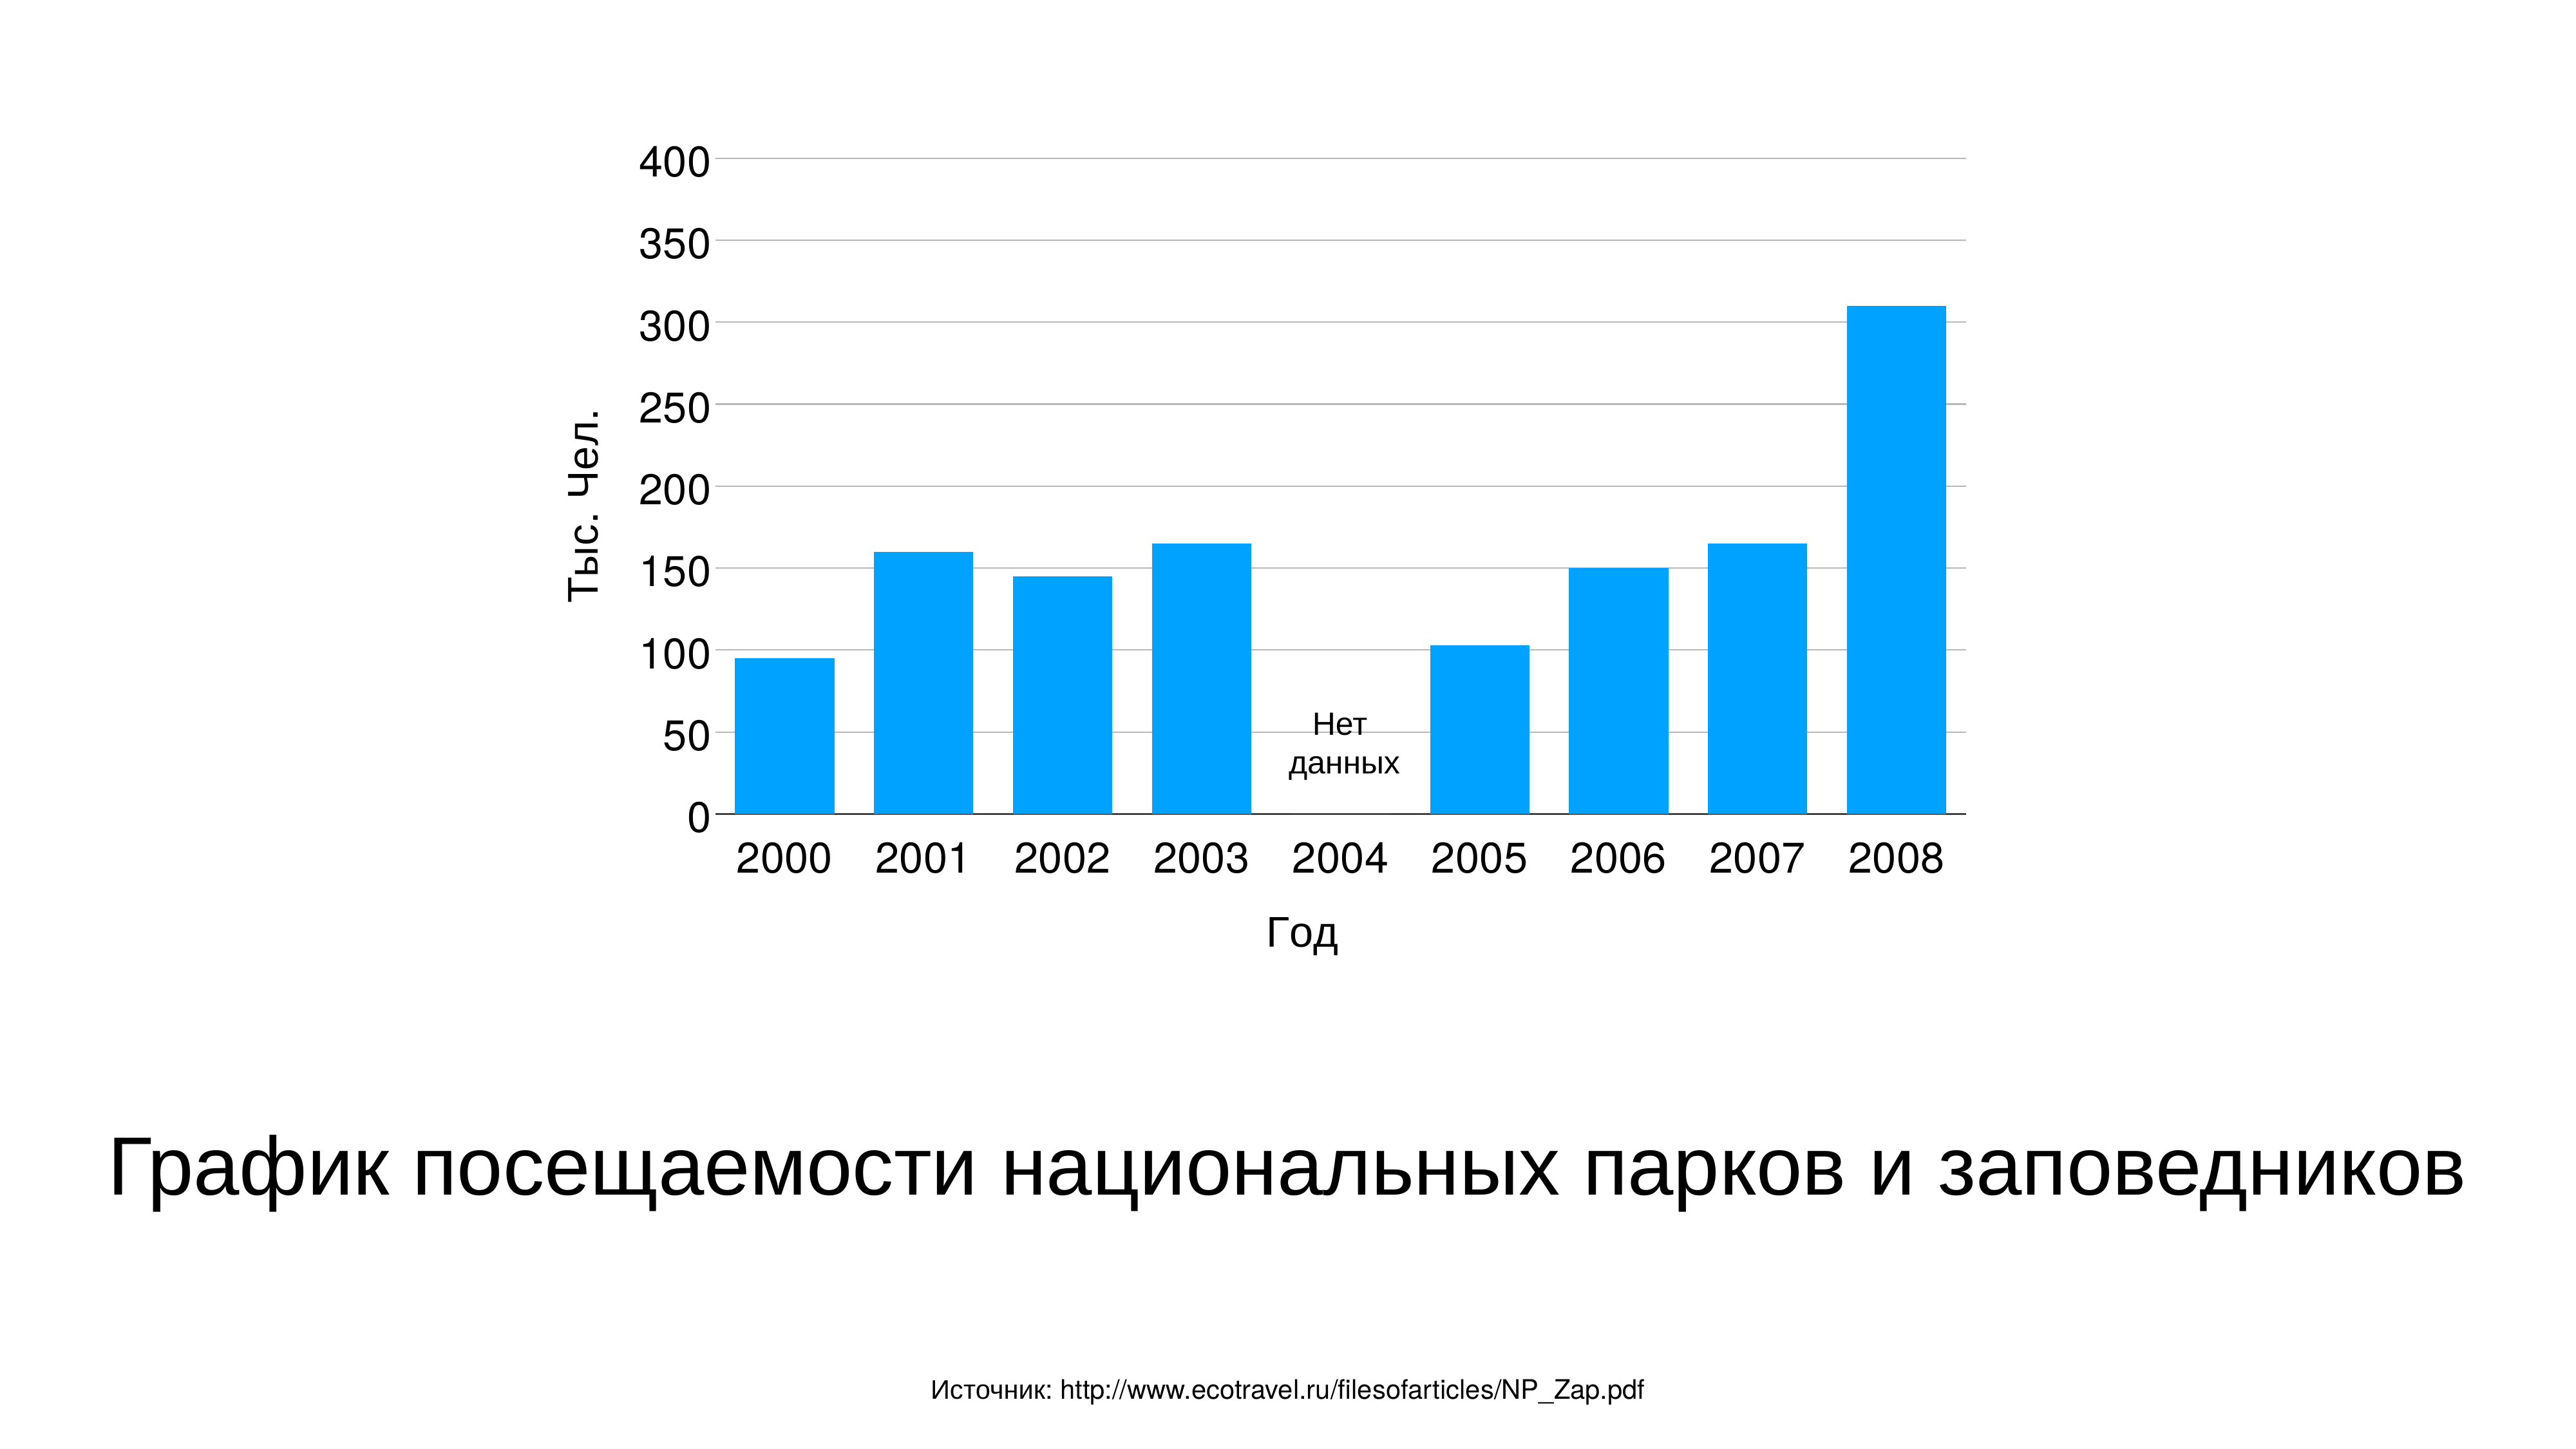

### Chart

| Category | Регион 1 |
|---|---|
| 2000 | 95.0 |
| 2001 | 160.0 |
| 2002 | 145.0 |
| 2003 | 165.0 |
| 2004 | 0.0 |
| 2005 | 103.0 |
| 2006 | 150.0 |
| 2007 | 165.0 |
| 2008 | 310.0 |
Нет
данных
# График посещаемости национальных парков и заповедников
Источник: http://www.ecotravel.ru/filesofarticles/NP_Zap.pdf